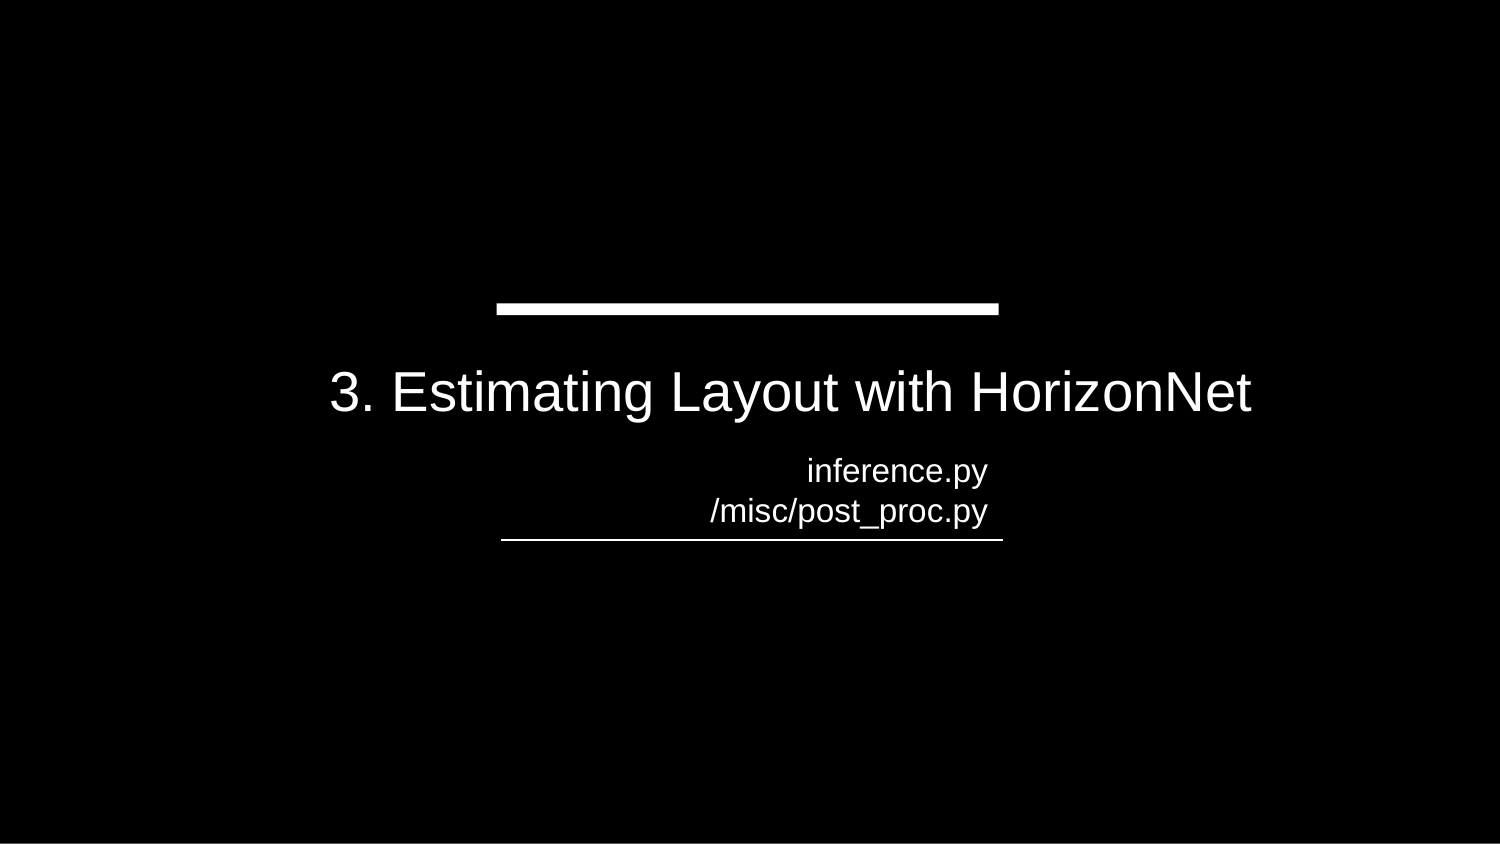

3. Estimating Layout with HorizonNet
inference.py
/misc/post_proc.py